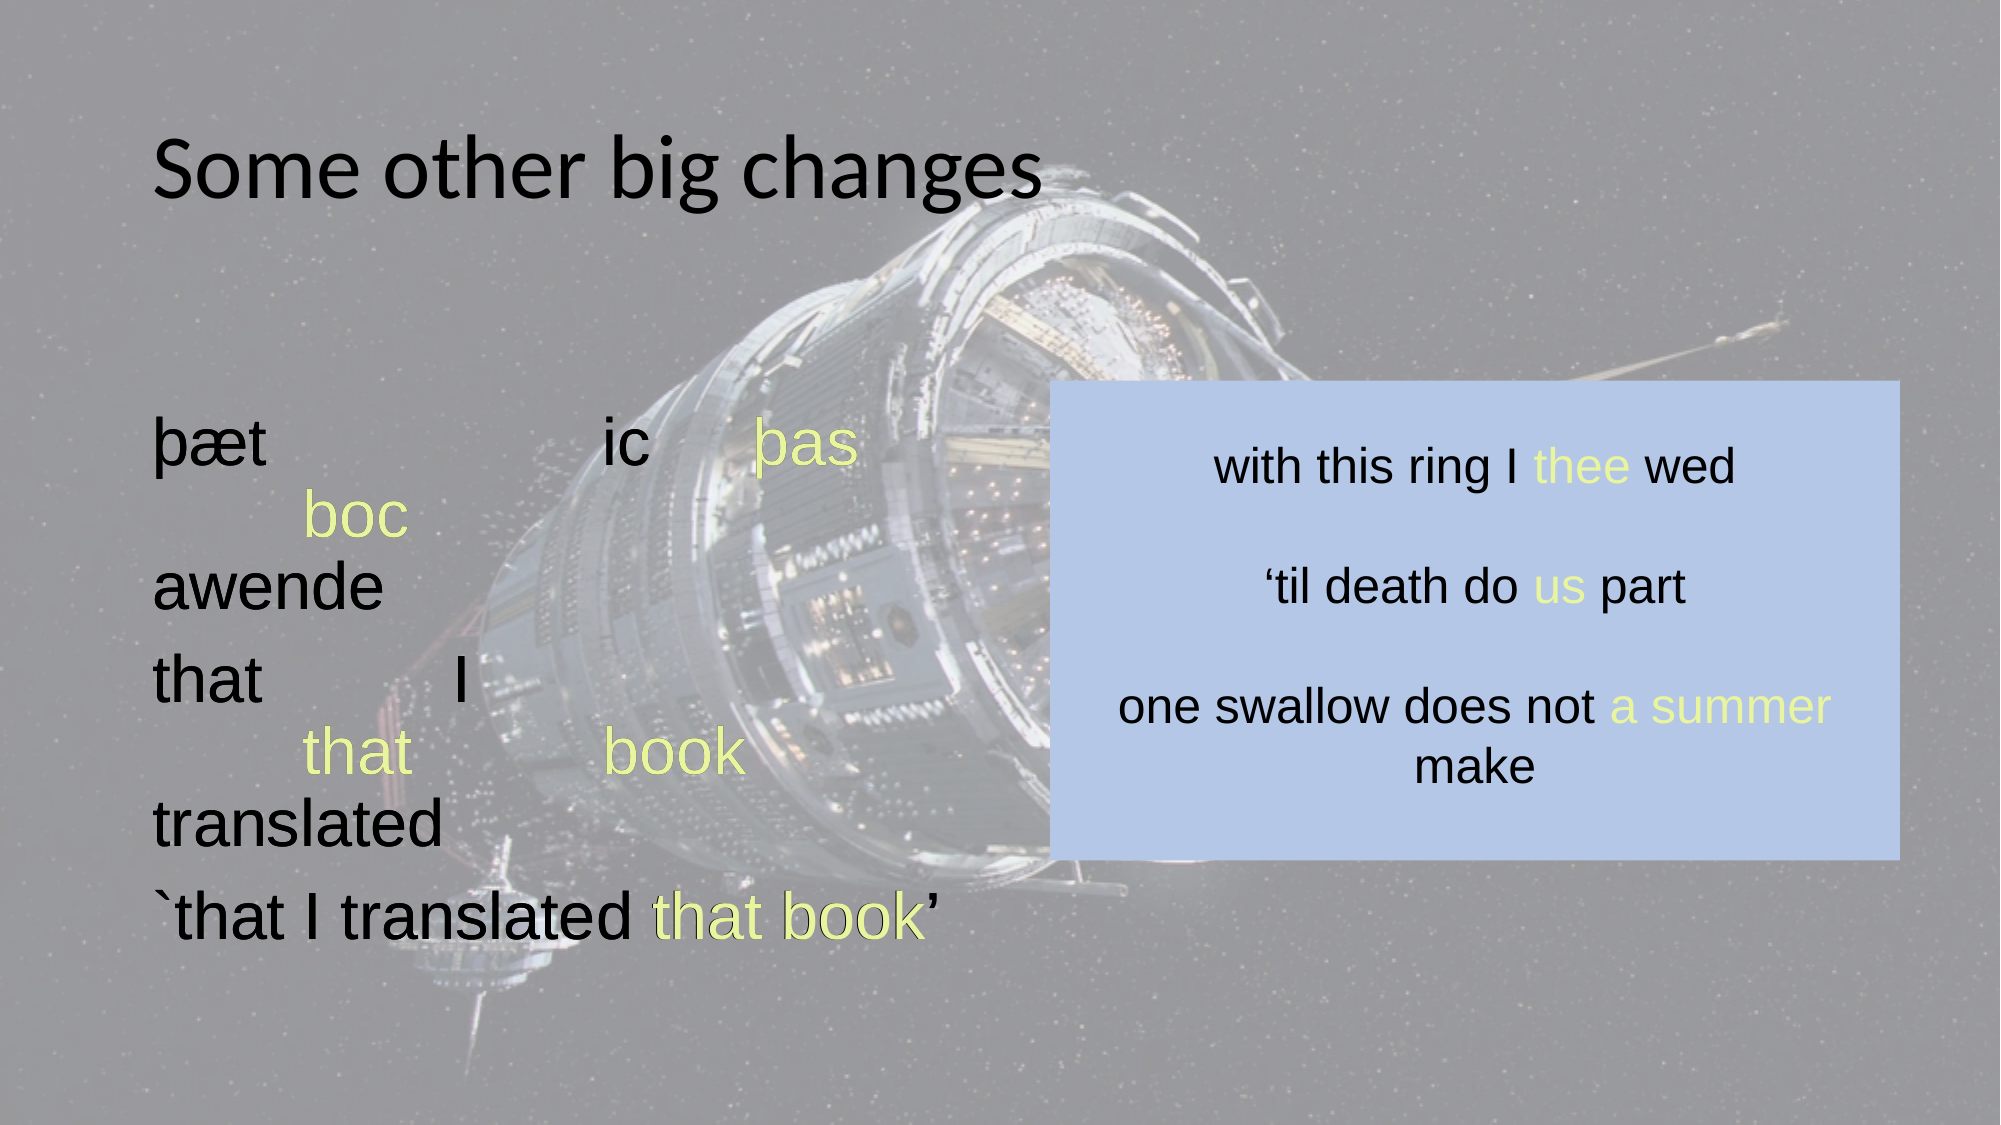

# Some other big changes

þæt			ic 	þas 		boc 			awende
that		I				that		book		translated
`that I translated that book’

þæt			ic 	þas 		boc 			awende
that		I				that		book		translated
`that I translated that book’

with this ring I thee wed

‘til death do us part

one swallow does not a summer make